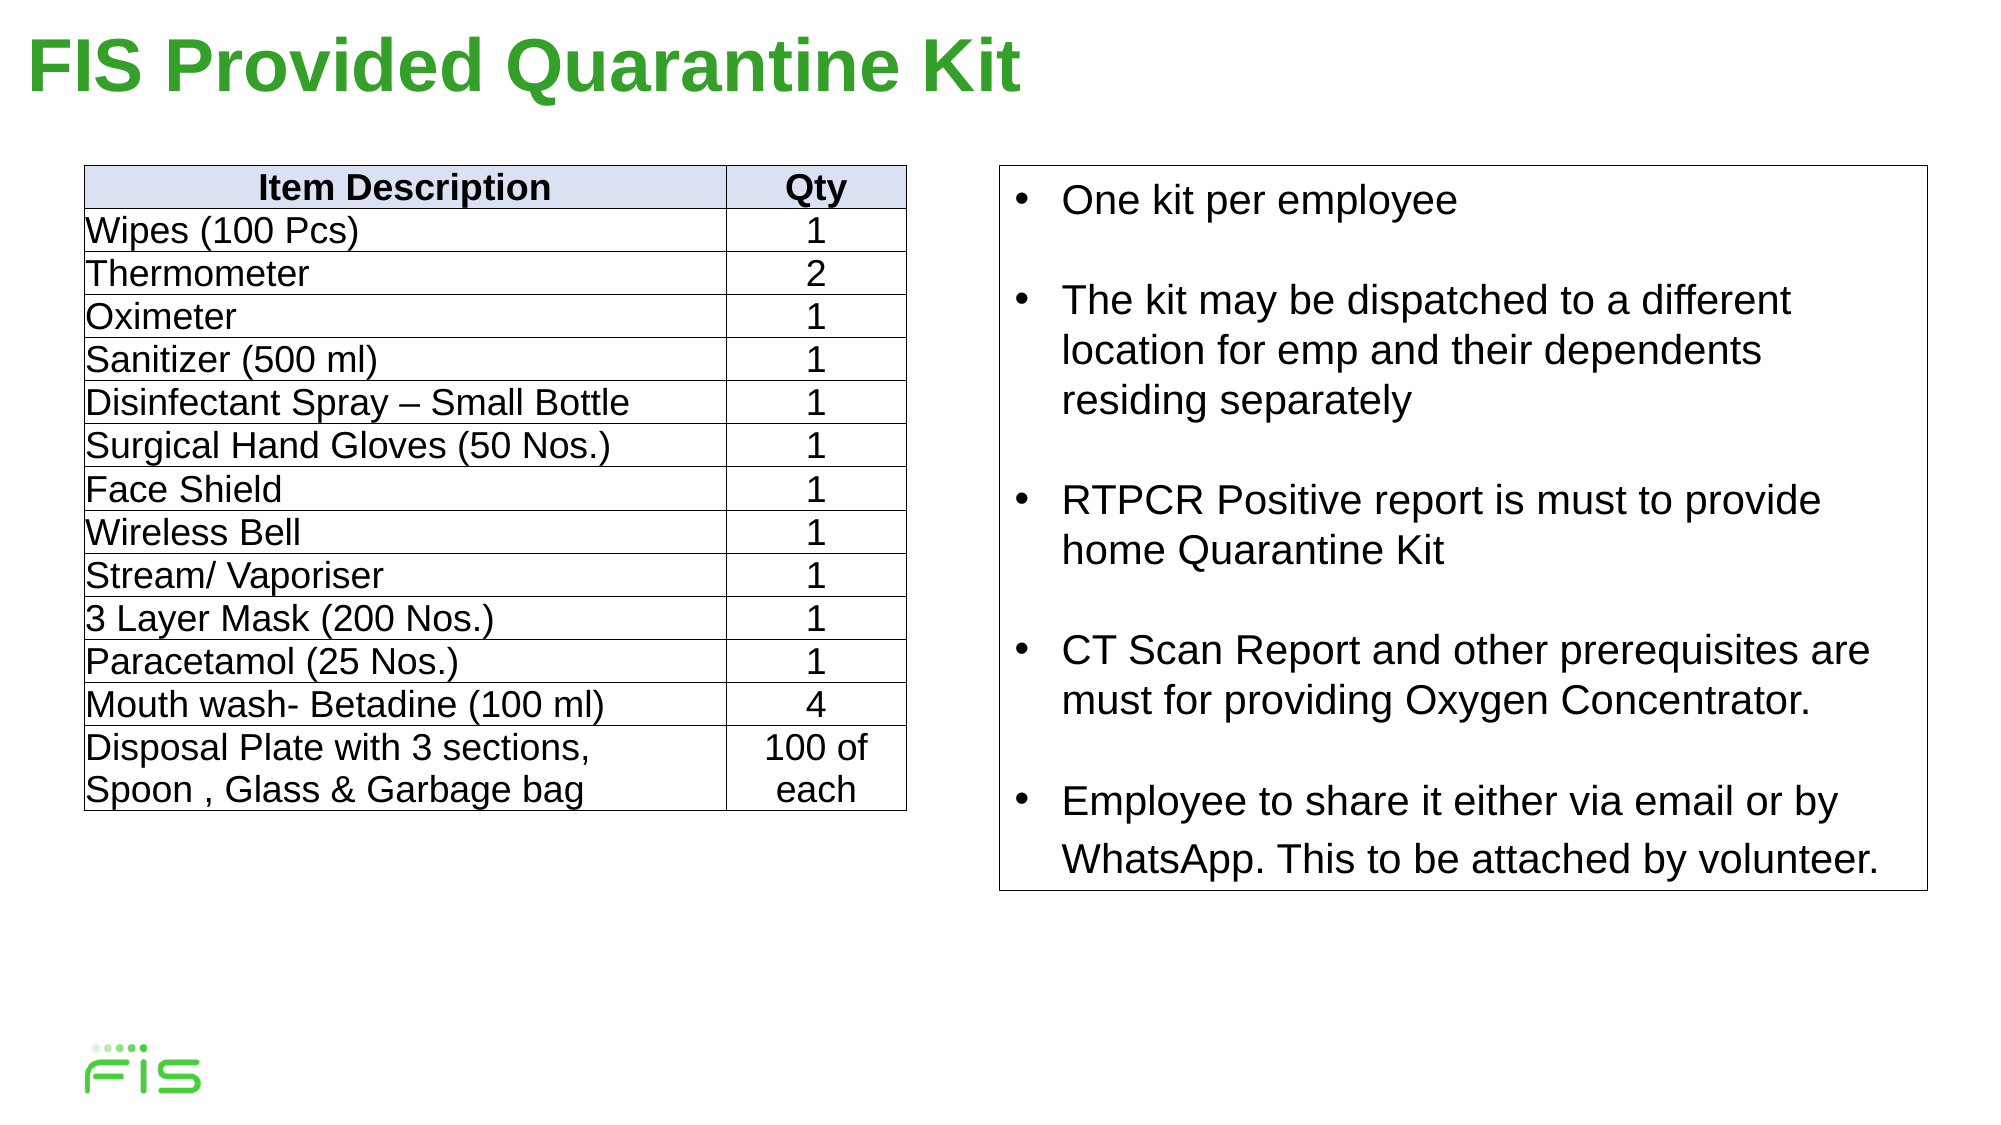

# FIS Provided Quarantine Kit
| Item Description | Qty |
| --- | --- |
| Wipes (100 Pcs) | 1 |
| Thermometer | 2 |
| Oximeter | 1 |
| Sanitizer (500 ml) | 1 |
| Disinfectant Spray – Small Bottle | 1 |
| Surgical Hand Gloves (50 Nos.) | 1 |
| Face Shield | 1 |
| Wireless Bell | 1 |
| Stream/ Vaporiser | 1 |
| 3 Layer Mask (200 Nos.) | 1 |
| Paracetamol (25 Nos.) | 1 |
| Mouth wash- Betadine (100 ml) | 4 |
| Disposal Plate with 3 sections, Spoon , Glass & Garbage bag | 100 of each |
One kit per employee

The kit may be dispatched to a different location for emp and their dependents residing separately

RTPCR Positive report is must to provide home Quarantine Kit

CT Scan Report and other prerequisites are must for providing Oxygen Concentrator.

Employee to share it either via email or by WhatsApp. This to be attached by volunteer.